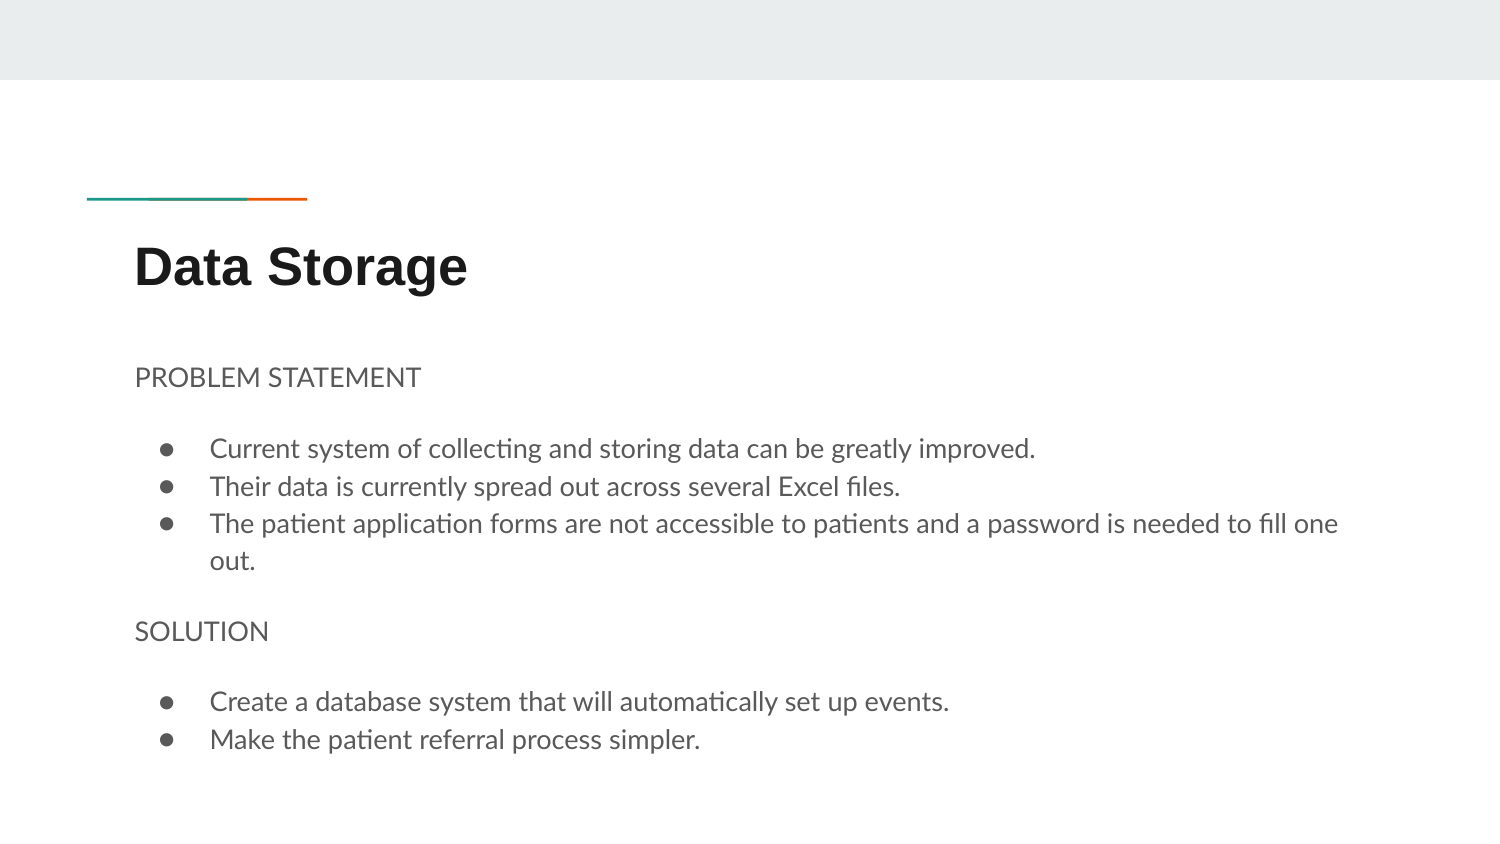

# Data Storage
PROBLEM STATEMENT
Current system of collecting and storing data can be greatly improved.
Their data is currently spread out across several Excel files.
The patient application forms are not accessible to patients and a password is needed to fill one out.
SOLUTION
Create a database system that will automatically set up events.
Make the patient referral process simpler.